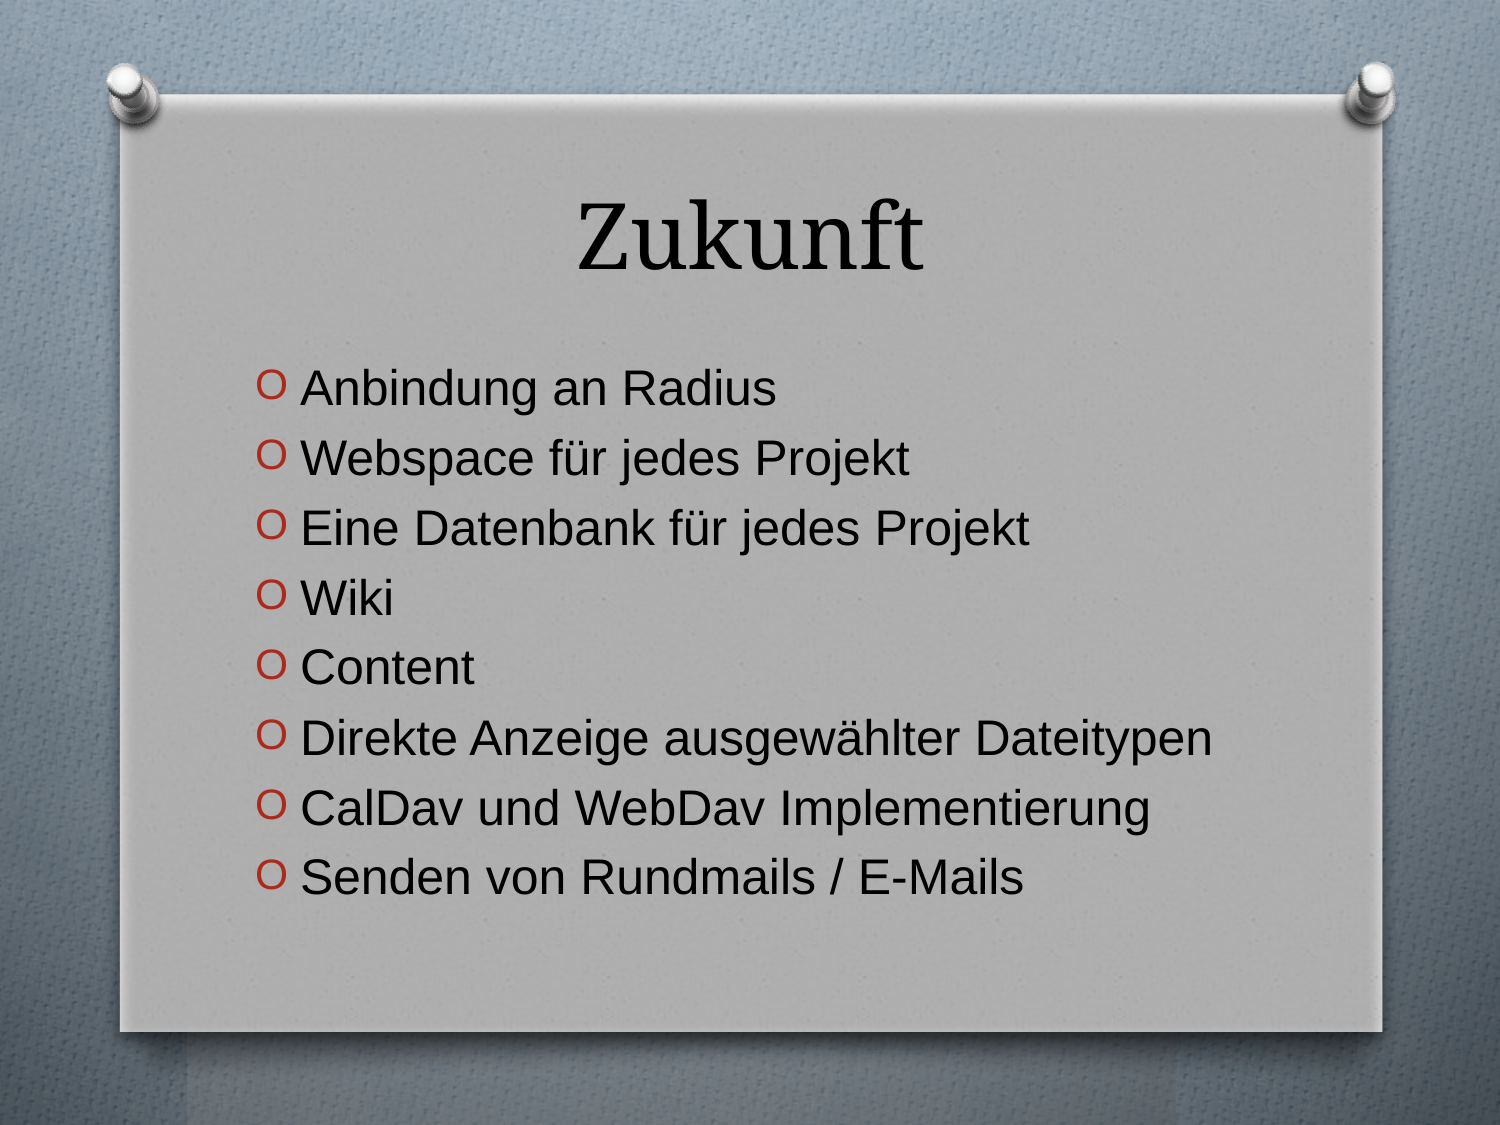

# Zukunft
Anbindung an Radius
Webspace für jedes Projekt
Eine Datenbank für jedes Projekt
Wiki
Content
Direkte Anzeige ausgewählter Dateitypen
CalDav und WebDav Implementierung
Senden von Rundmails / E-Mails